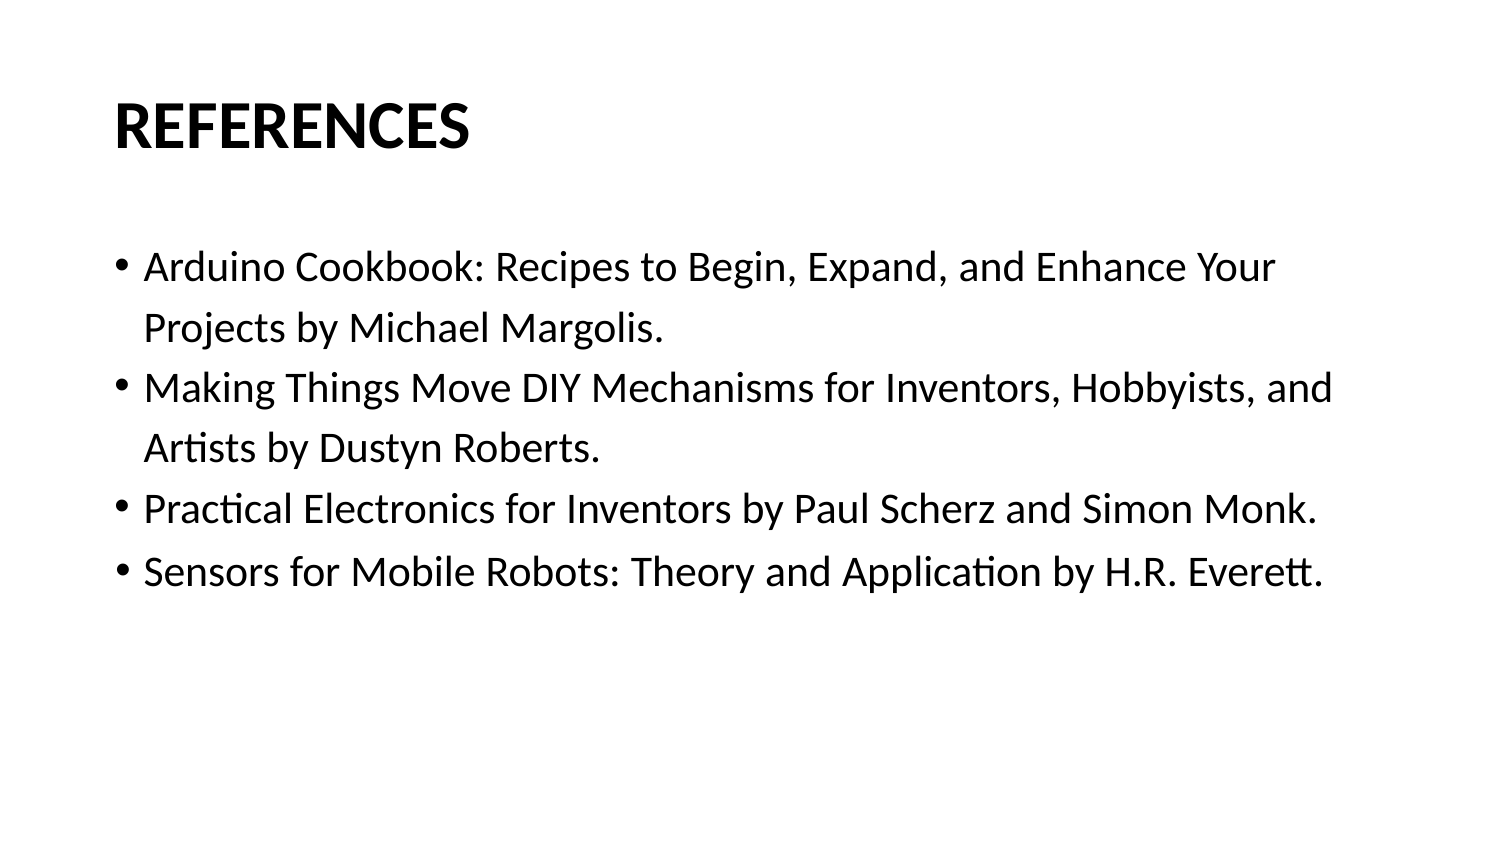

# REFERENCES
Arduino Cookbook: Recipes to Begin, Expand, and Enhance Your Projects by Michael Margolis.
Making Things Move DIY Mechanisms for Inventors, Hobbyists, and Artists by Dustyn Roberts.
Practical Electronics for Inventors by Paul Scherz and Simon Monk.
Sensors for Mobile Robots: Theory and Application by H.R. Everett.